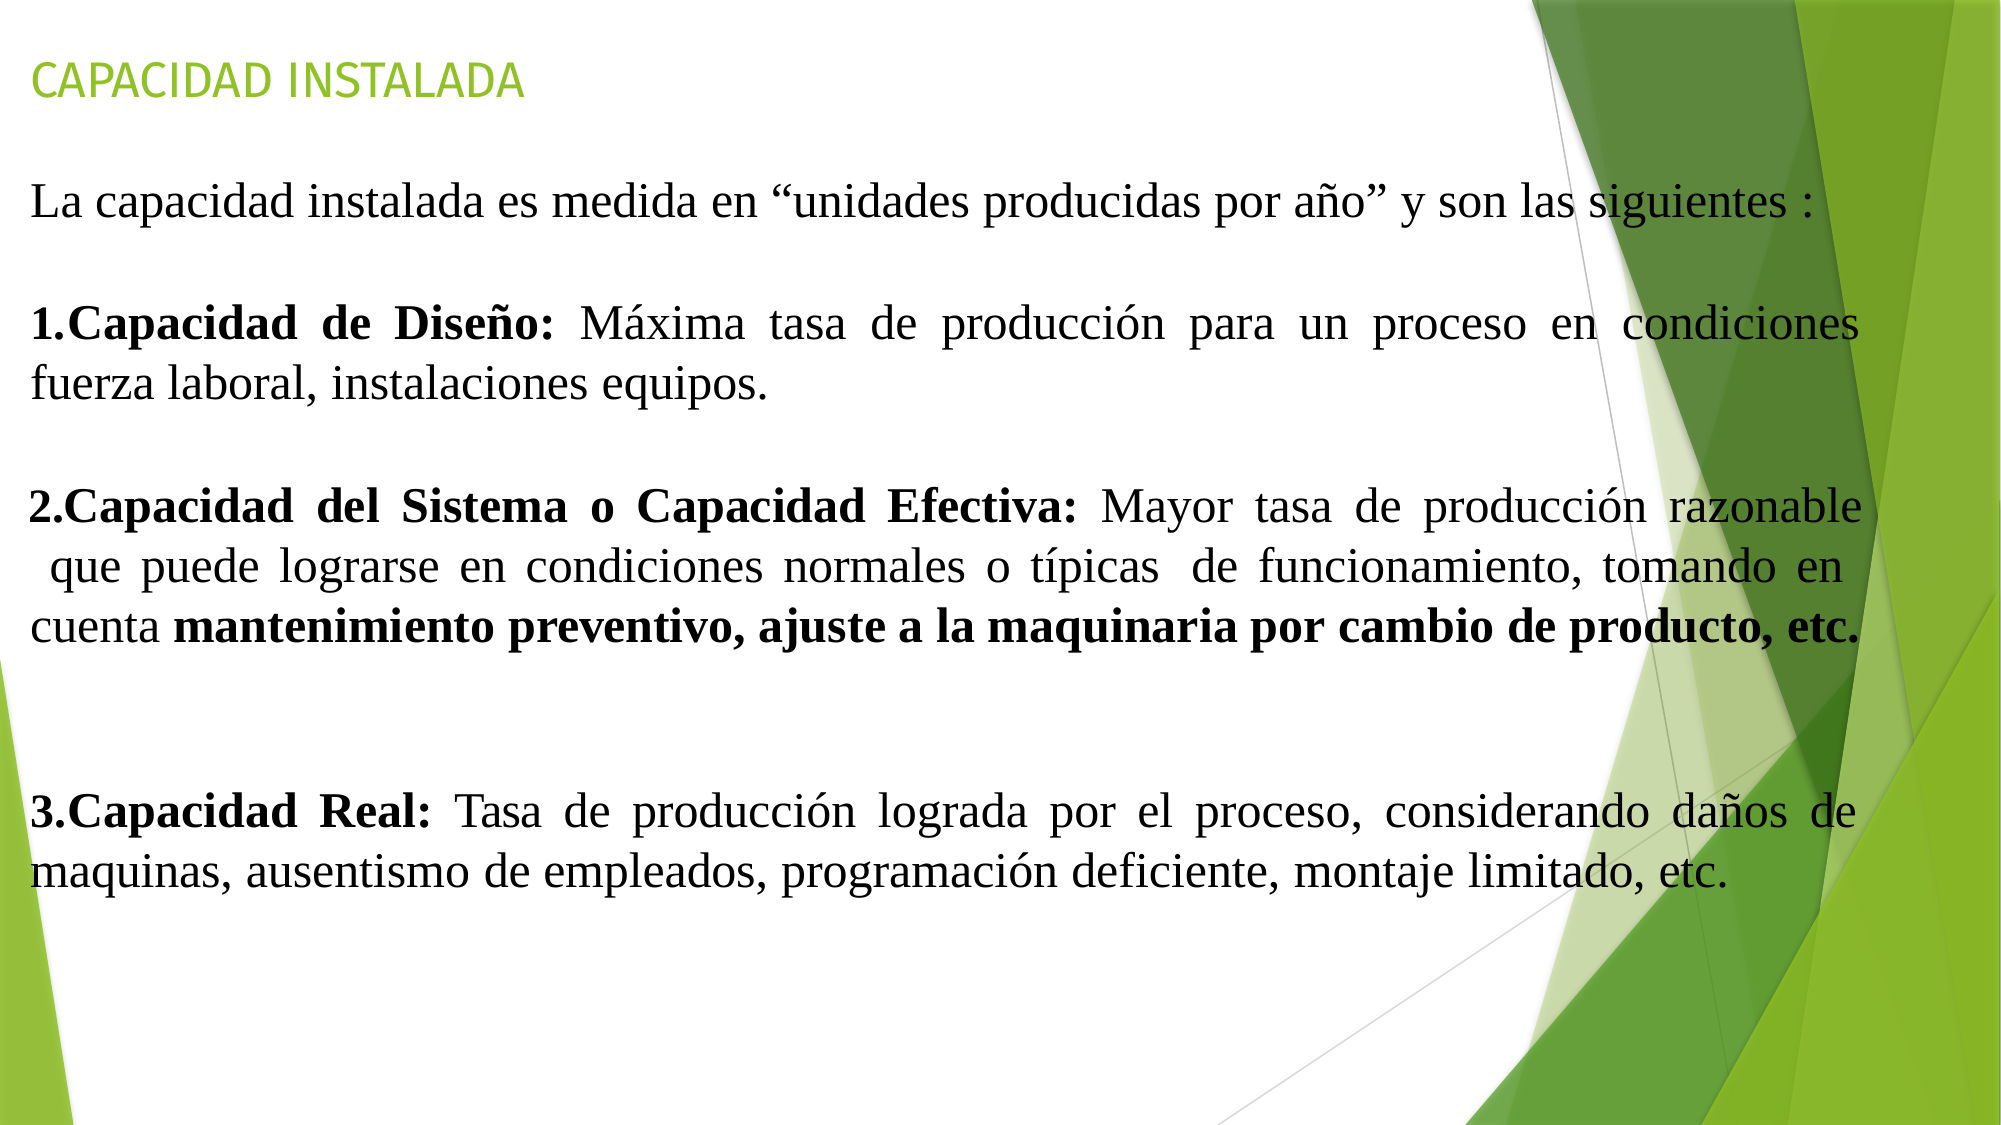

# CAPACIDAD INSTALADA
La capacidad instalada es medida en “unidades producidas por año” y son las siguientes :

Capacidad de Diseño: Máxima tasa de producción para un proceso en condiciones
fuerza laboral, instalaciones equipos.

Capacidad del Sistema o Capacidad Efectiva: Mayor tasa de producción razonable  que puede lograrse en condiciones normales o típicas de funcionamiento, tomando en  cuenta mantenimiento preventivo, ajuste a la maquinaria por cambio de producto, etc.

Capacidad Real: Tasa de producción lograda por el proceso, considerando daños de
maquinas, ausentismo de empleados, programación deficiente, montaje limitado, etc.